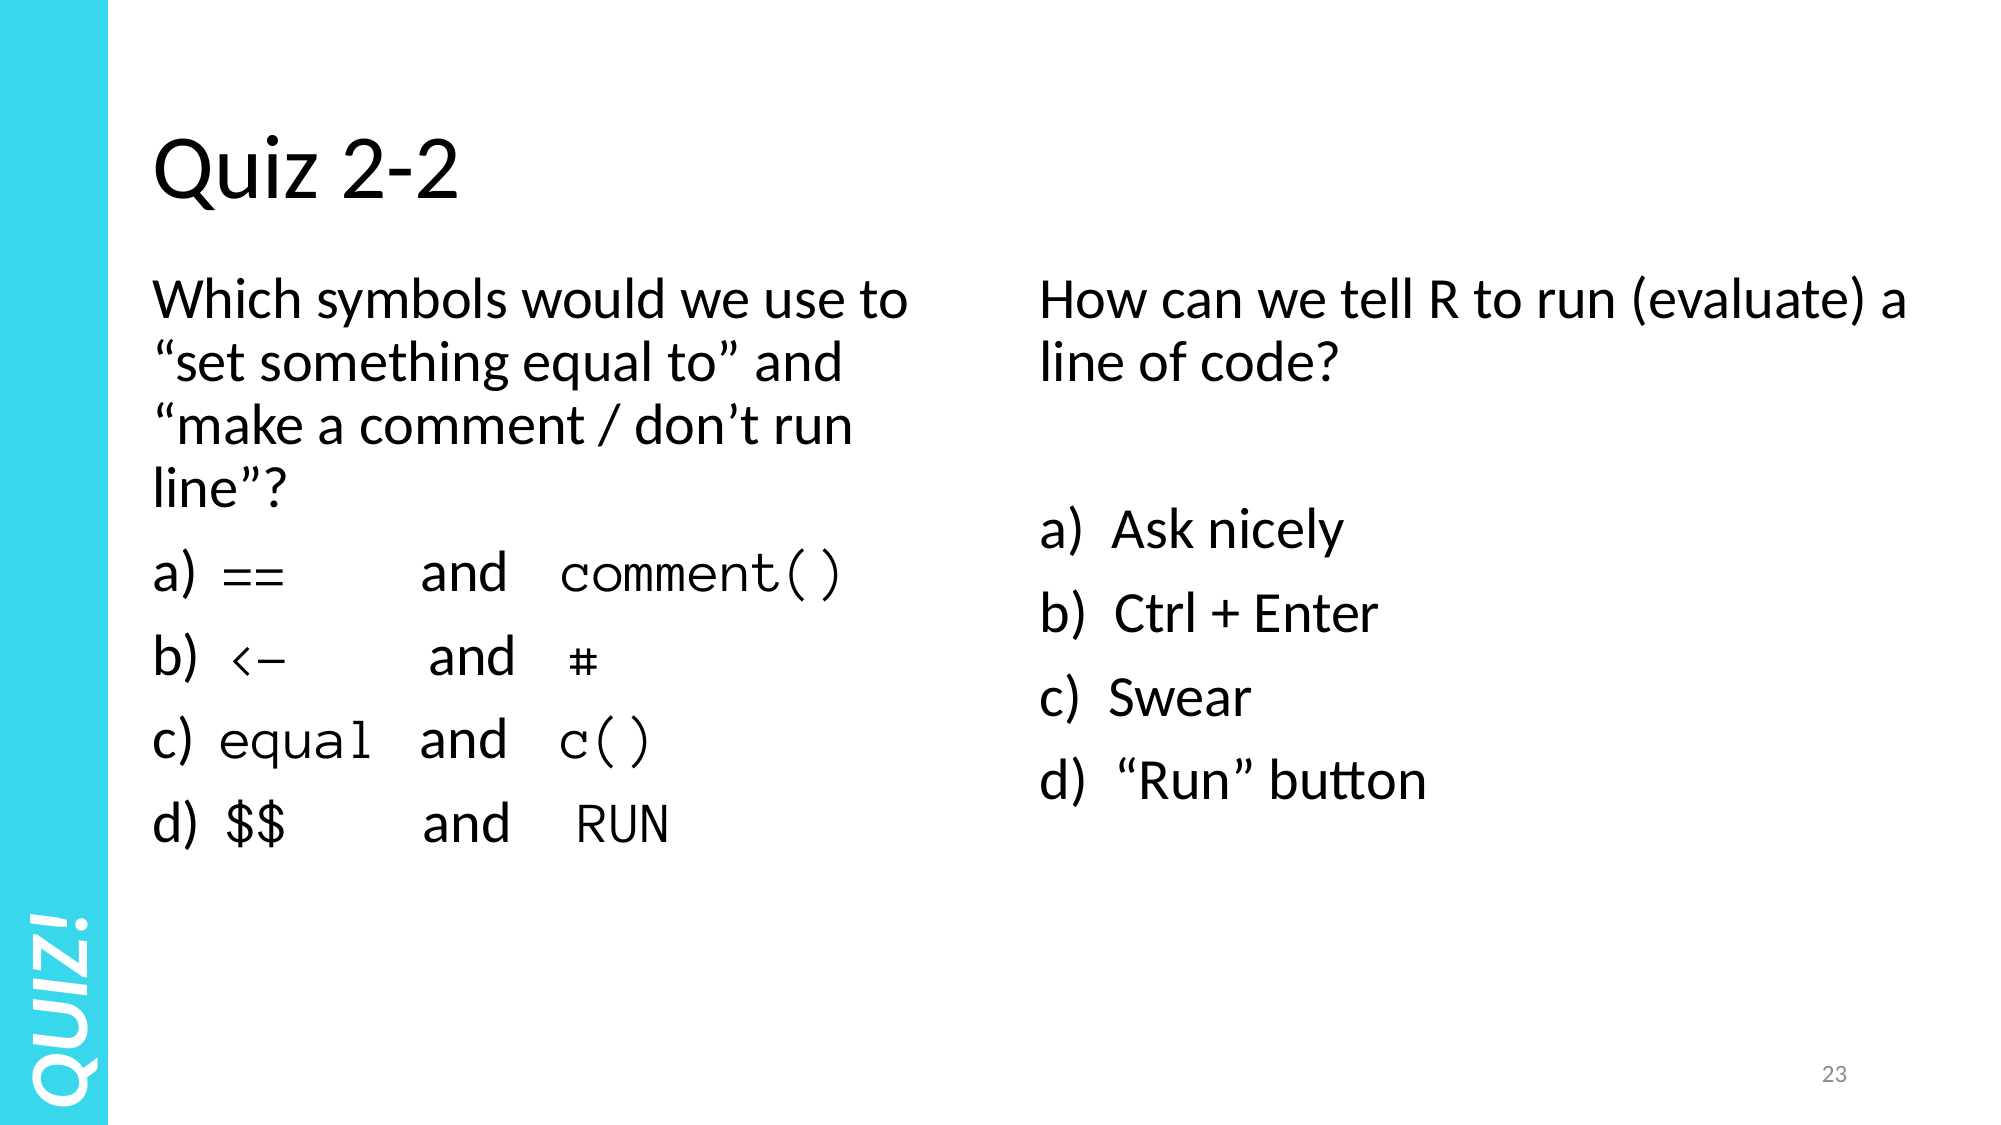

# Quiz 2-2
Which symbols would we use to “set something equal to” and “make a comment / don’t run line”?
a)  ==          and    comment()
b)  <-         and    #
c)  equal   and    c()
d)  $$          and     RUN
How can we tell R to run (evaluate) a line of code?

a)  Ask nicely
b)  Ctrl + Enter
c)  Swear
d)  “Run” button

QUIZ!
23